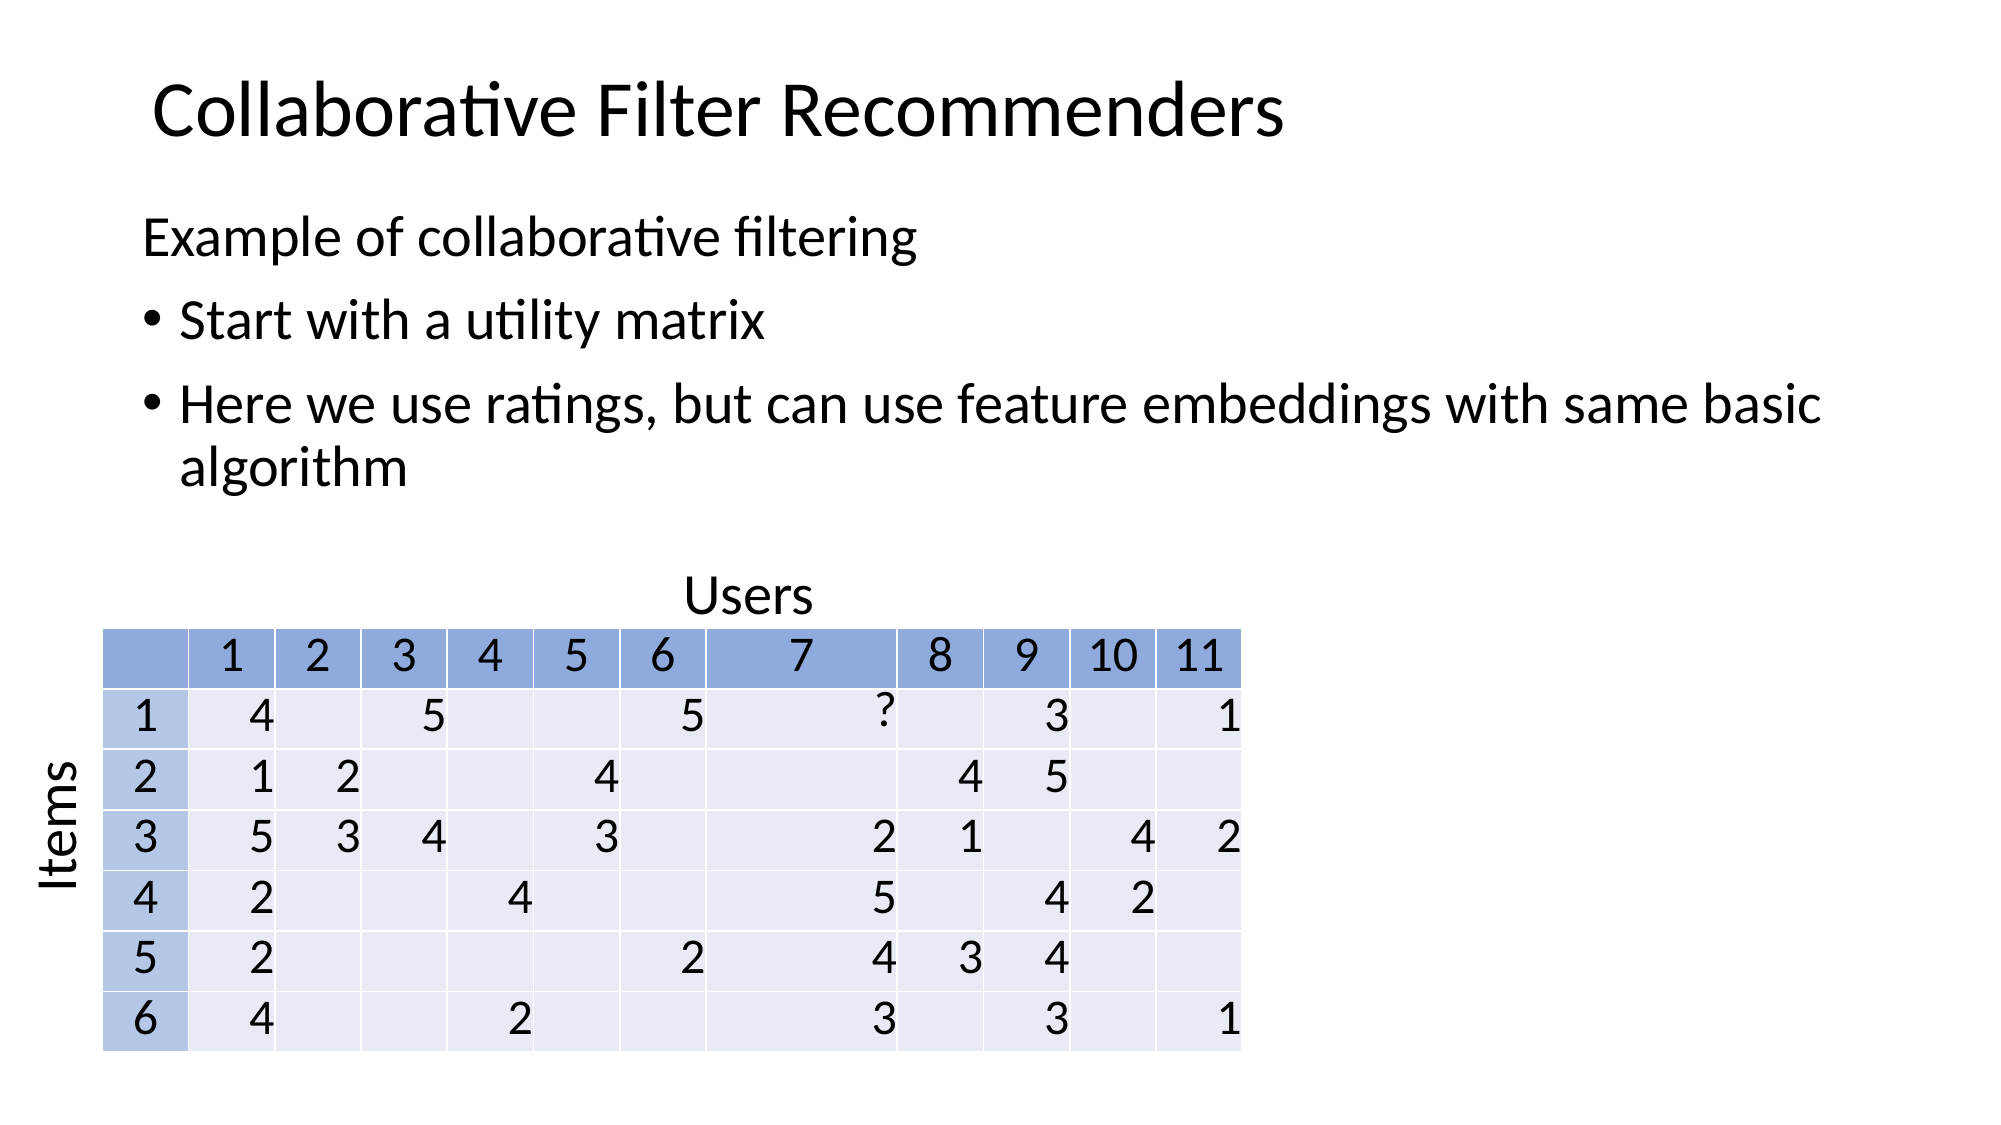

# Collaborative Filter Recommenders
Example of collaborative filtering
Start with a utility matrix
Here we use ratings, but can use feature embeddings with same basic algorithm

Users
|  | 1 | 2 | 3 | 4 | 5 | 6 | 7 | 8 | 9 | 10 | 11 |
| --- | --- | --- | --- | --- | --- | --- | --- | --- | --- | --- | --- |
| 1 | 4 |  | 5 |  |  | 5 | ? |  | 3 |  | 1 |
| 2 | 1 | 2 |  |  | 4 |  |  | 4 | 5 |  |  |
| 3 | 5 | 3 | 4 |  | 3 |  | 2 | 1 |  | 4 | 2 |
| 4 | 2 |  |  | 4 |  |  | 5 |  | 4 | 2 |  |
| 5 | 2 |  |  |  |  | 2 | 4 | 3 | 4 |  |  |
| 6 | 4 |  |  | 2 |  |  | 3 |  | 3 |  | 1 |
Items